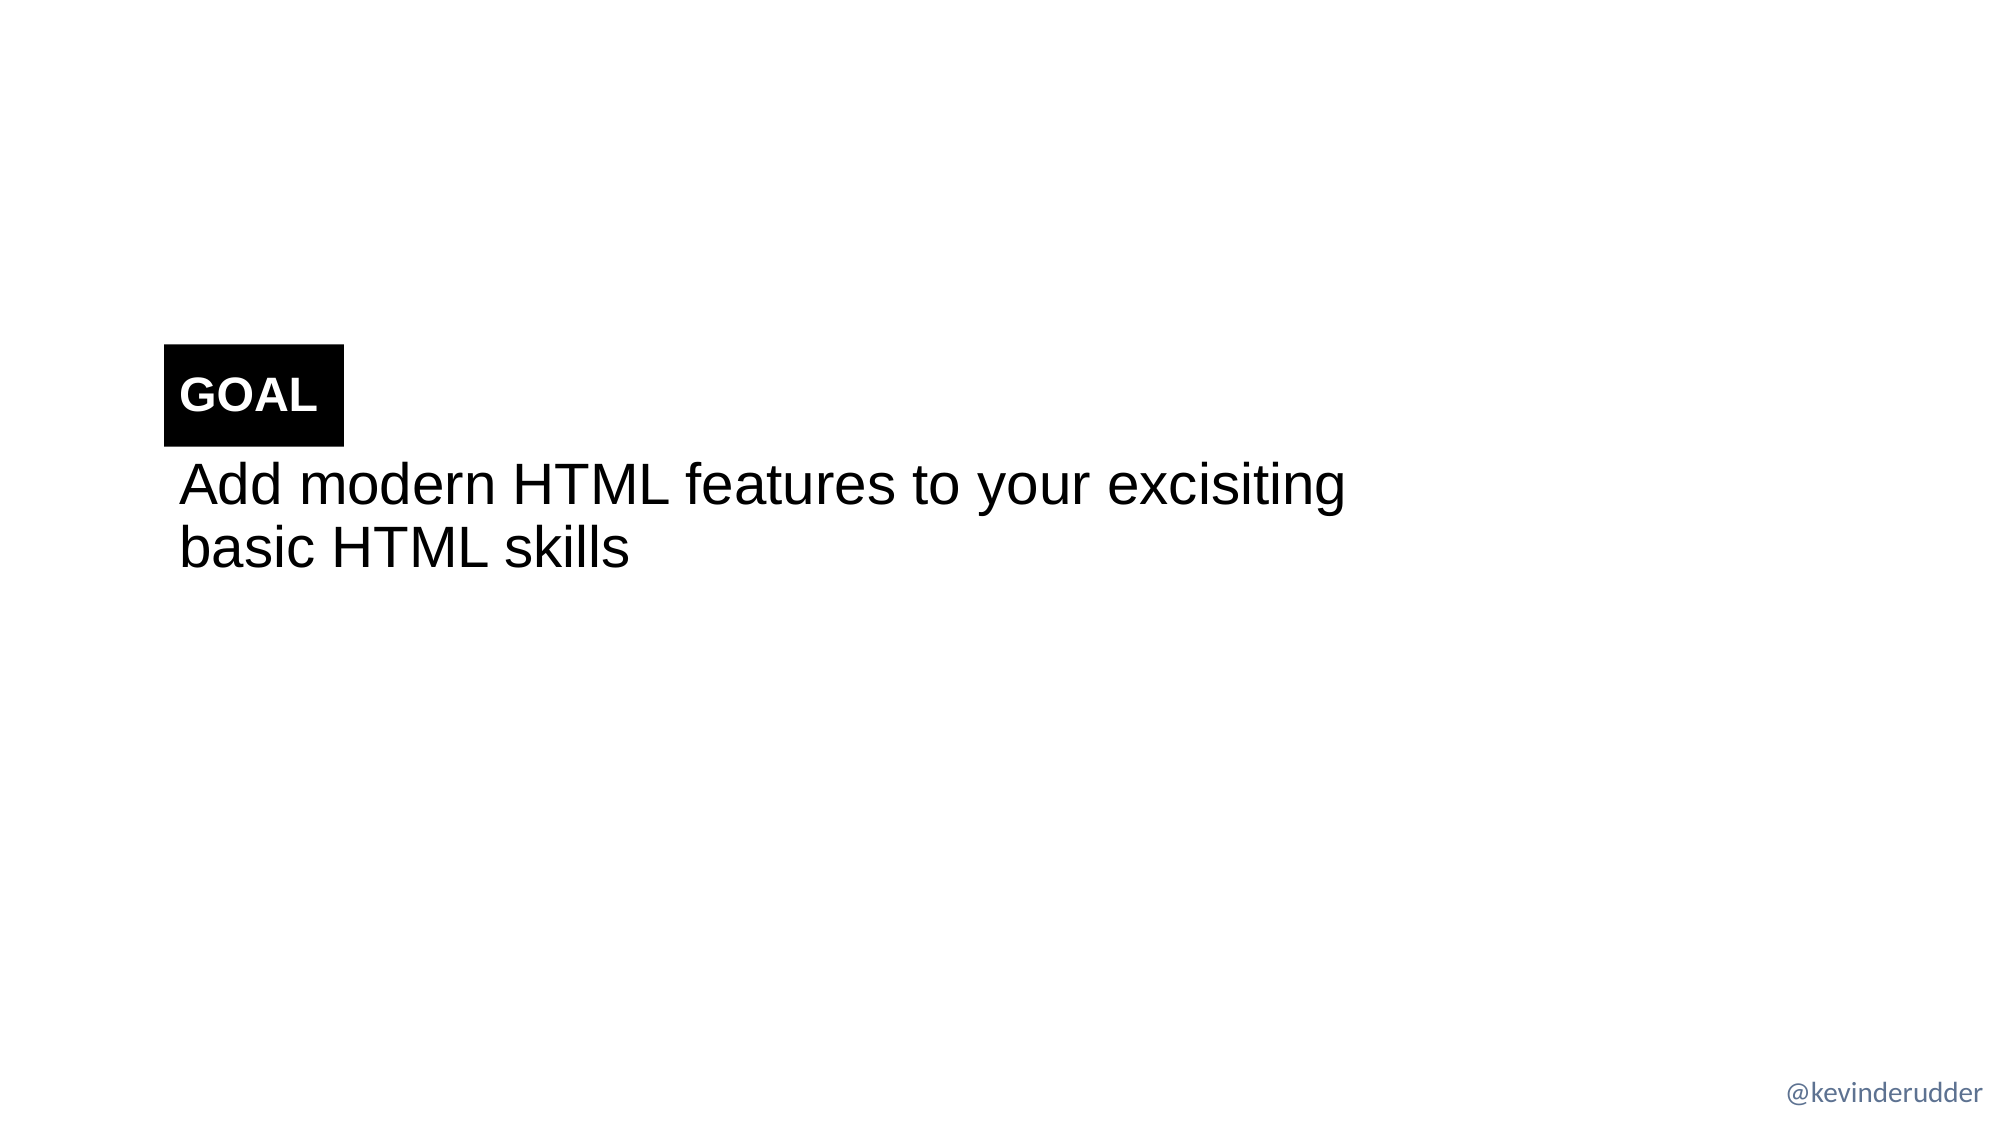

# Goal
Add modern HTML features to your excisiting basic HTML skills